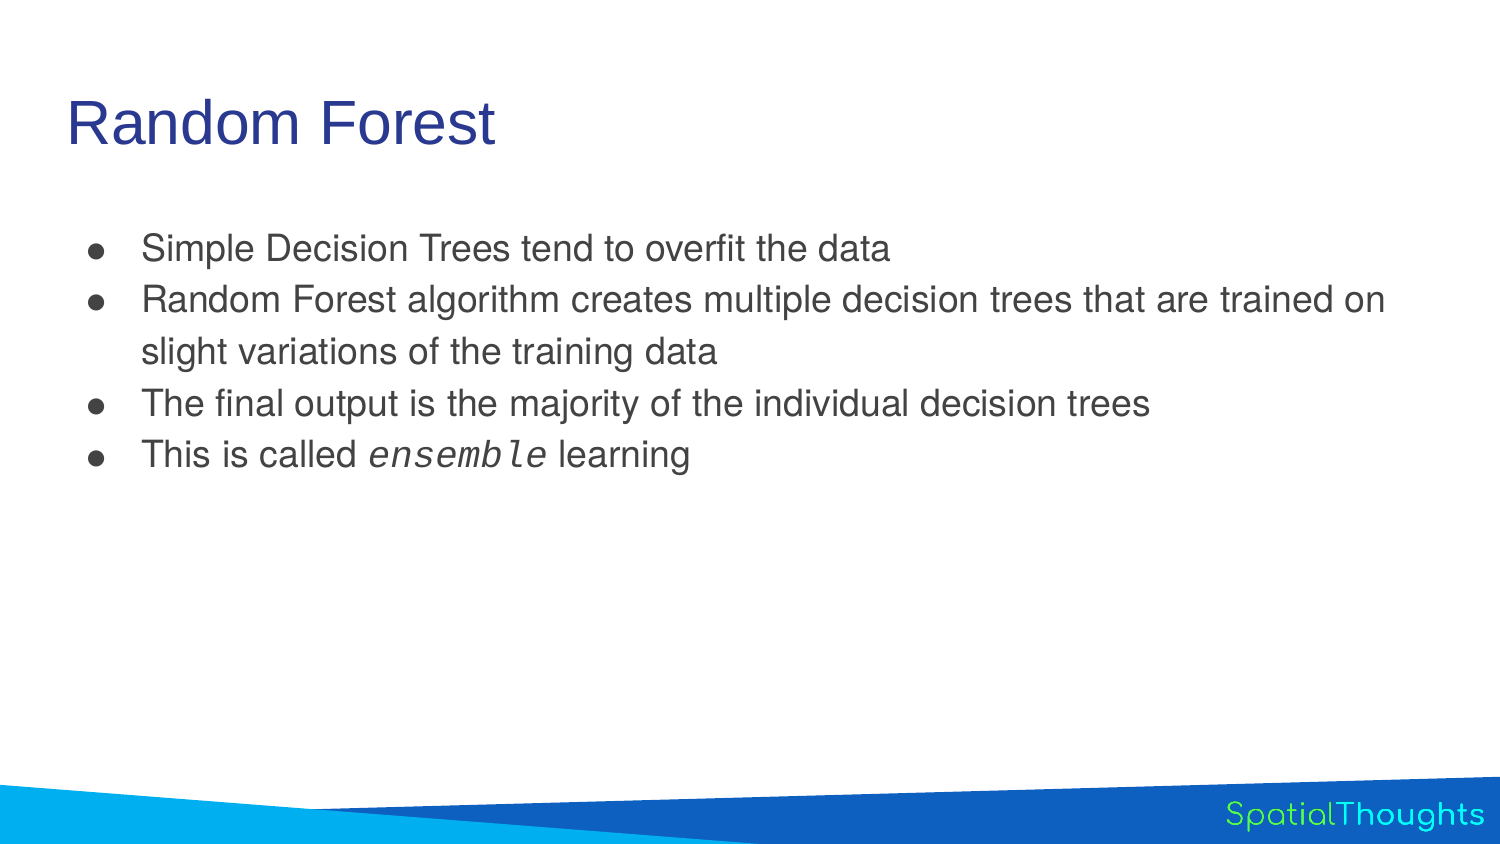

# Random Forest
Simple Decision Trees tend to overfit the data
Random Forest algorithm creates multiple decision trees that are trained on slight variations of the training data
The final output is the majority of the individual decision trees
This is called ensemble learning